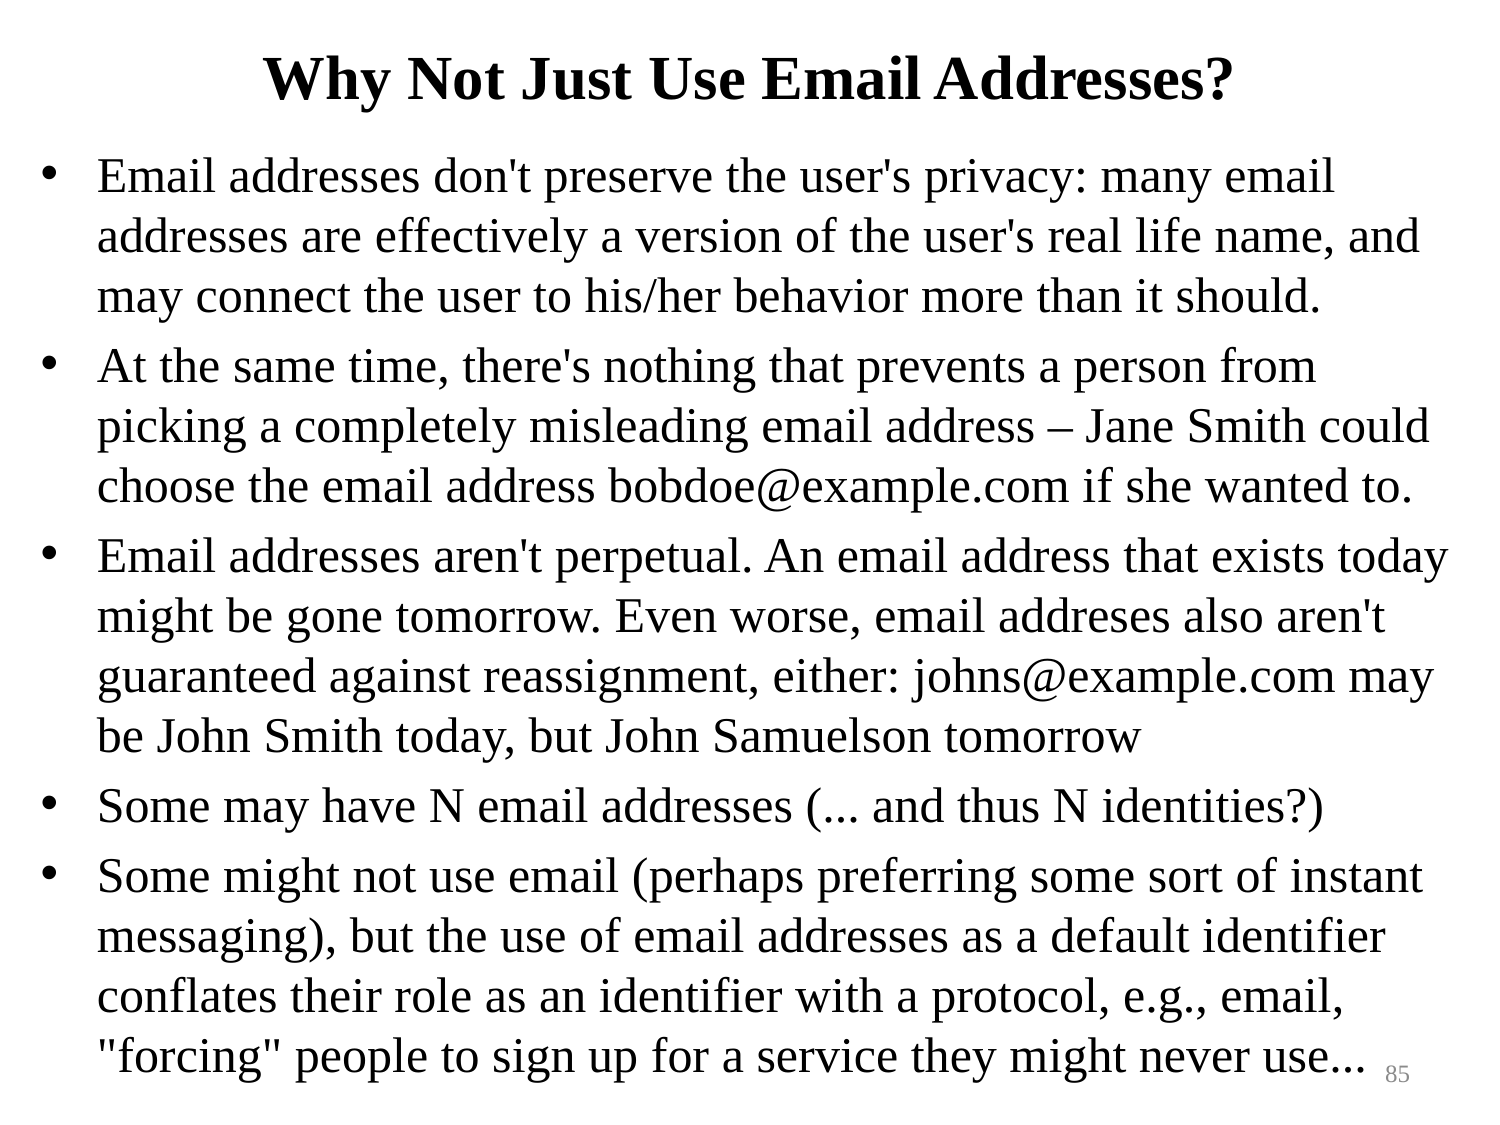

# Why Not Just Use Email Addresses?
Email addresses don't preserve the user's privacy: many email addresses are effectively a version of the user's real life name, and may connect the user to his/her behavior more than it should.
At the same time, there's nothing that prevents a person from picking a completely misleading email address – Jane Smith could choose the email address bobdoe@example.com if she wanted to.
Email addresses aren't perpetual. An email address that exists today might be gone tomorrow. Even worse, email addreses also aren't guaranteed against reassignment, either: johns@example.com may be John Smith today, but John Samuelson tomorrow
Some may have N email addresses (... and thus N identities?)
Some might not use email (perhaps preferring some sort of instant messaging), but the use of email addresses as a default identifier conflates their role as an identifier with a protocol, e.g., email, "forcing" people to sign up for a service they might never use...
85